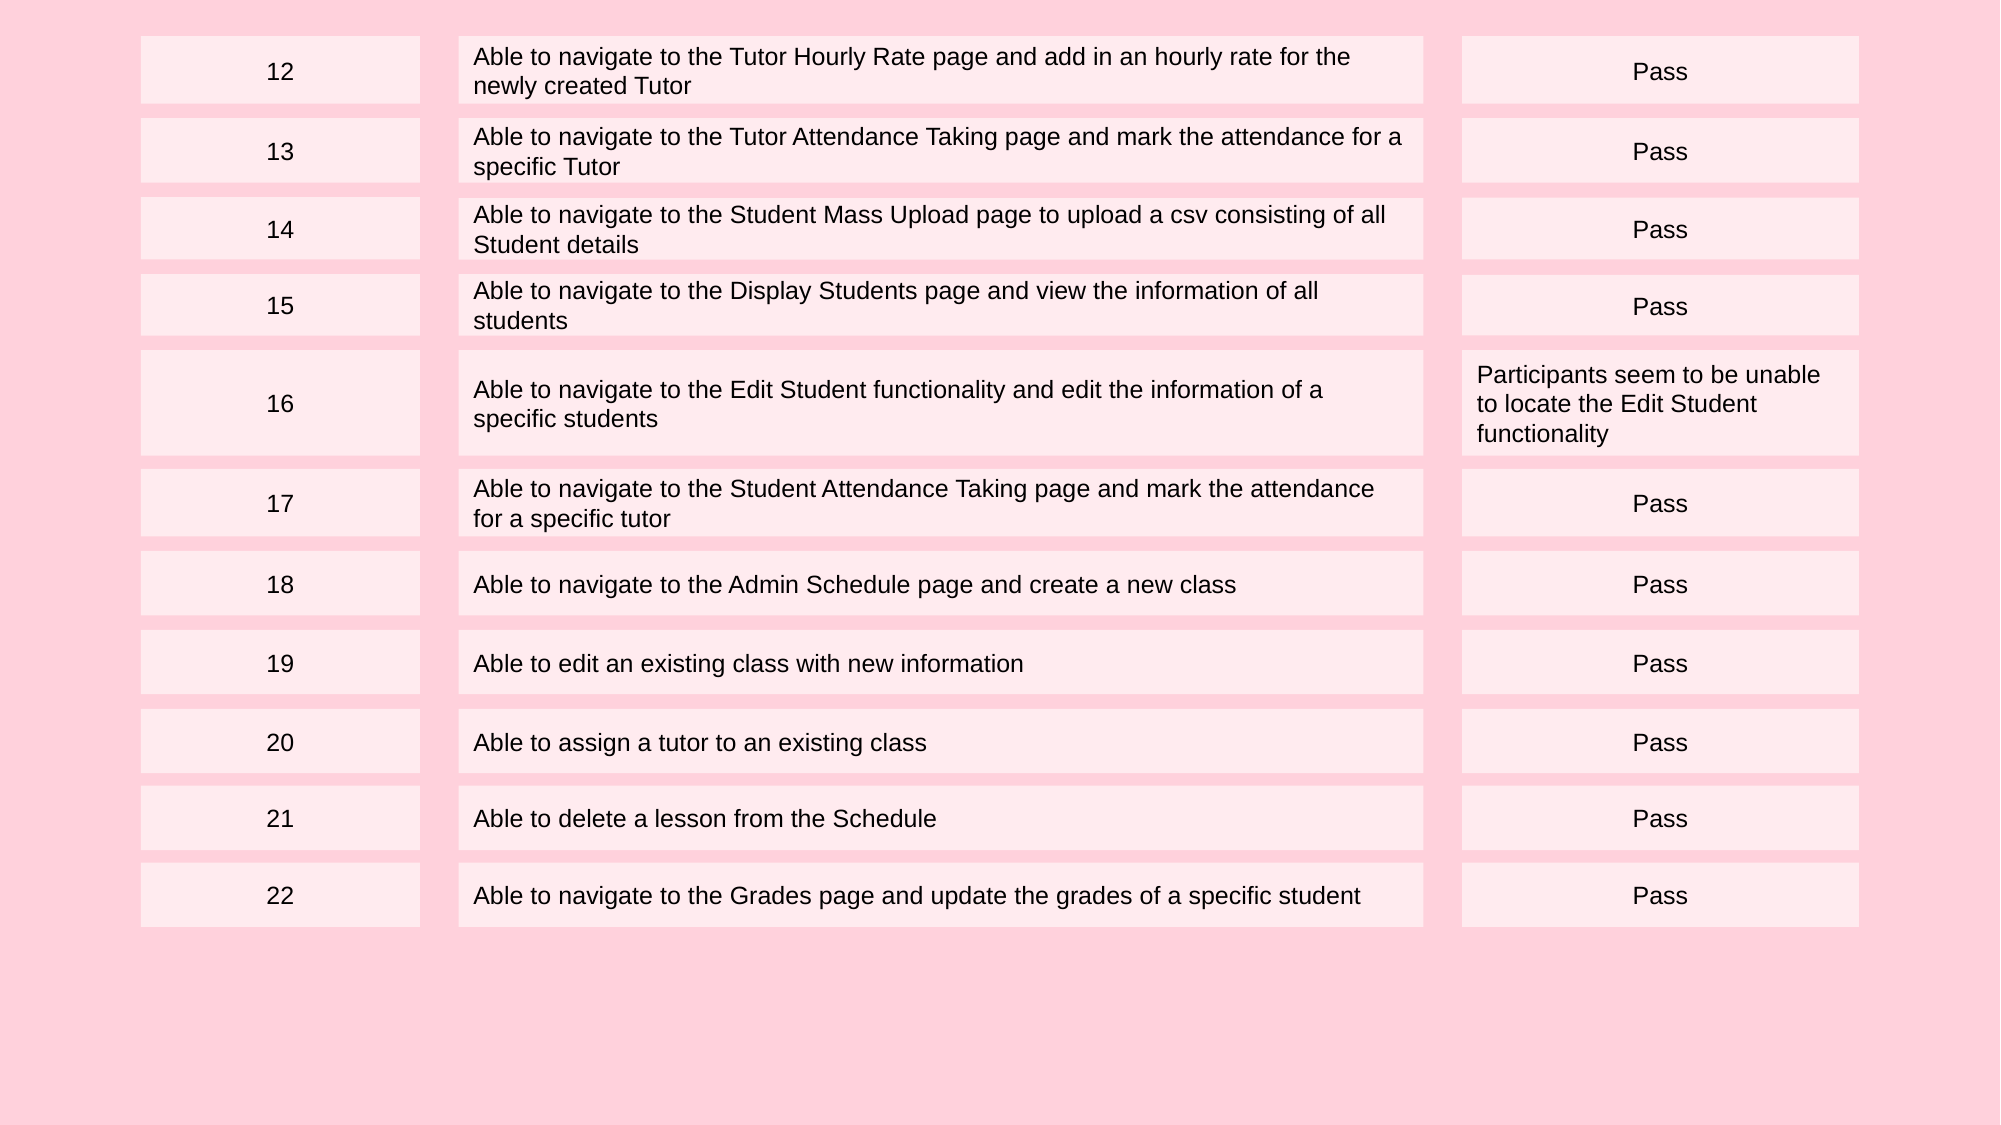

Able to navigate to the Tutor Hourly Rate page and add in an hourly rate for the newly created Tutor
12
Pass
13
Able to navigate to the Tutor Attendance Taking page and mark the attendance for a specific Tutor
Pass
14
Pass
Able to navigate to the Student Mass Upload page to upload a csv consisting of all Student details
15
Able to navigate to the Display Students page and view the information of all students
Pass
16
Able to navigate to the Edit Student functionality and edit the information of a specific students
Participants seem to be unable to locate the Edit Student functionality
Able to navigate to the Student Attendance Taking page and mark the attendance for a specific tutor
17
Pass
18
Able to navigate to the Admin Schedule page and create a new class
Pass
19
Able to edit an existing class with new information
Pass
20
Able to assign a tutor to an existing class
Pass
21
Able to delete a lesson from the Schedule
Pass
22
Able to navigate to the Grades page and update the grades of a specific student
Pass